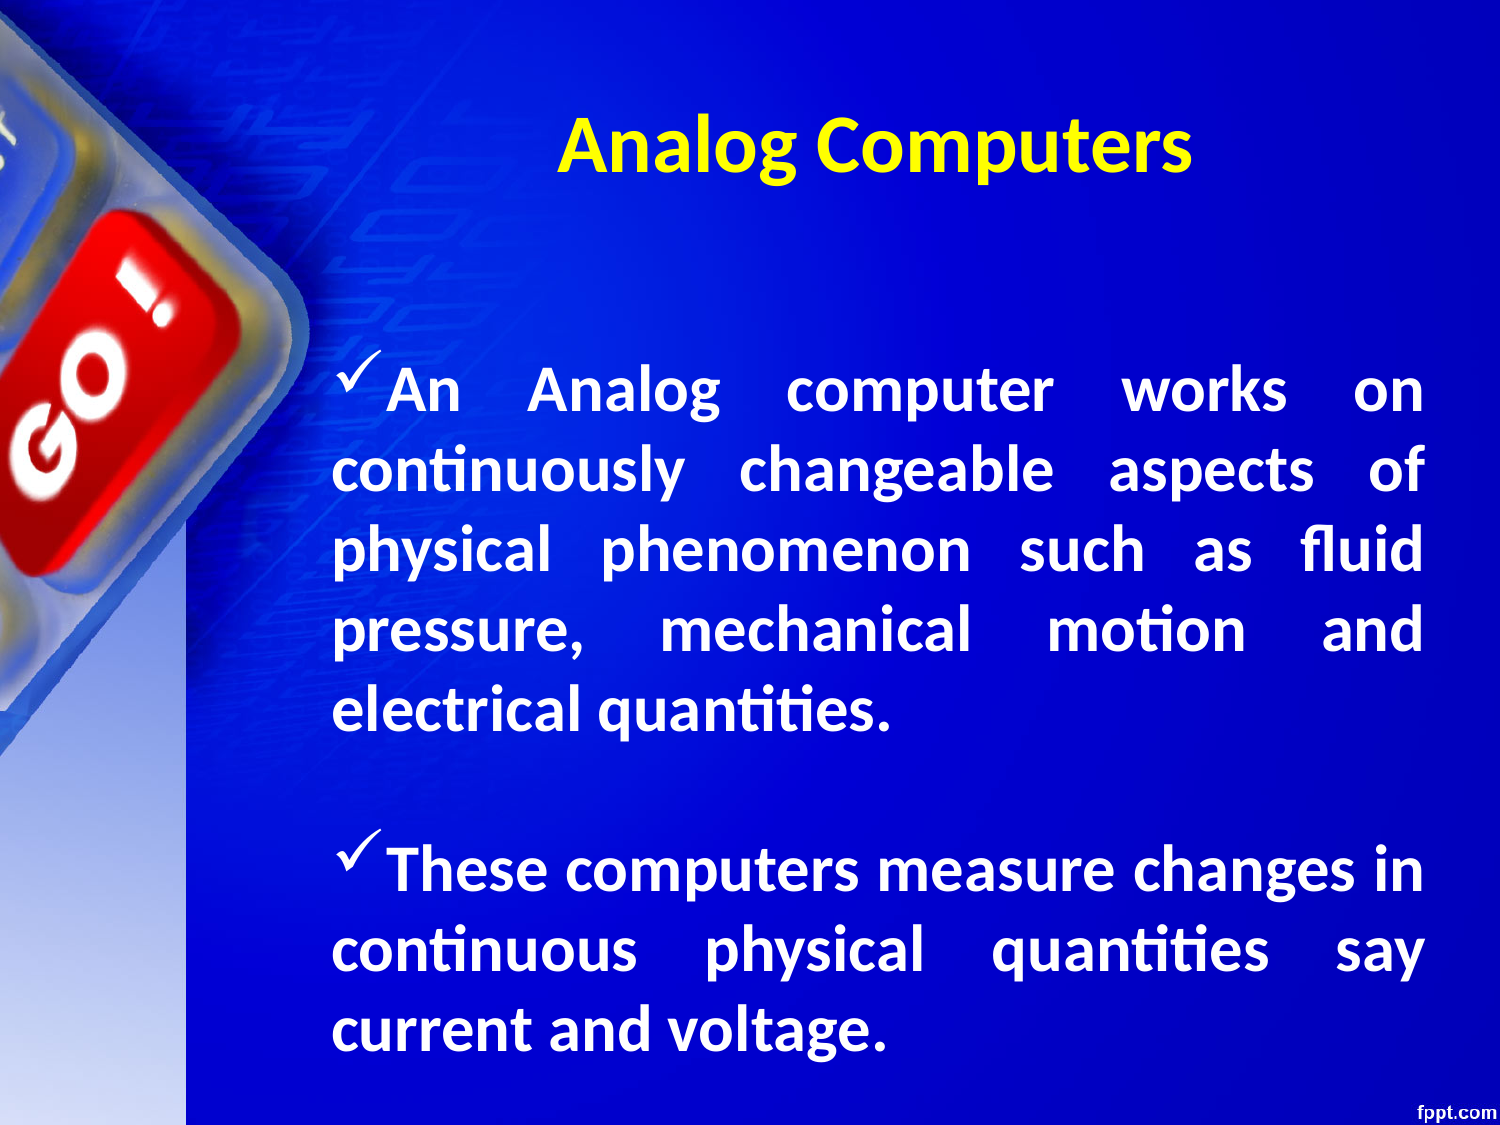

# Analog Computers

An Analog computer works on continuously changeable aspects of physical phenomenon such as fluid pressure, mechanical motion and electrical quantities.

These computers measure changes in continuous physical quantities say current and voltage.